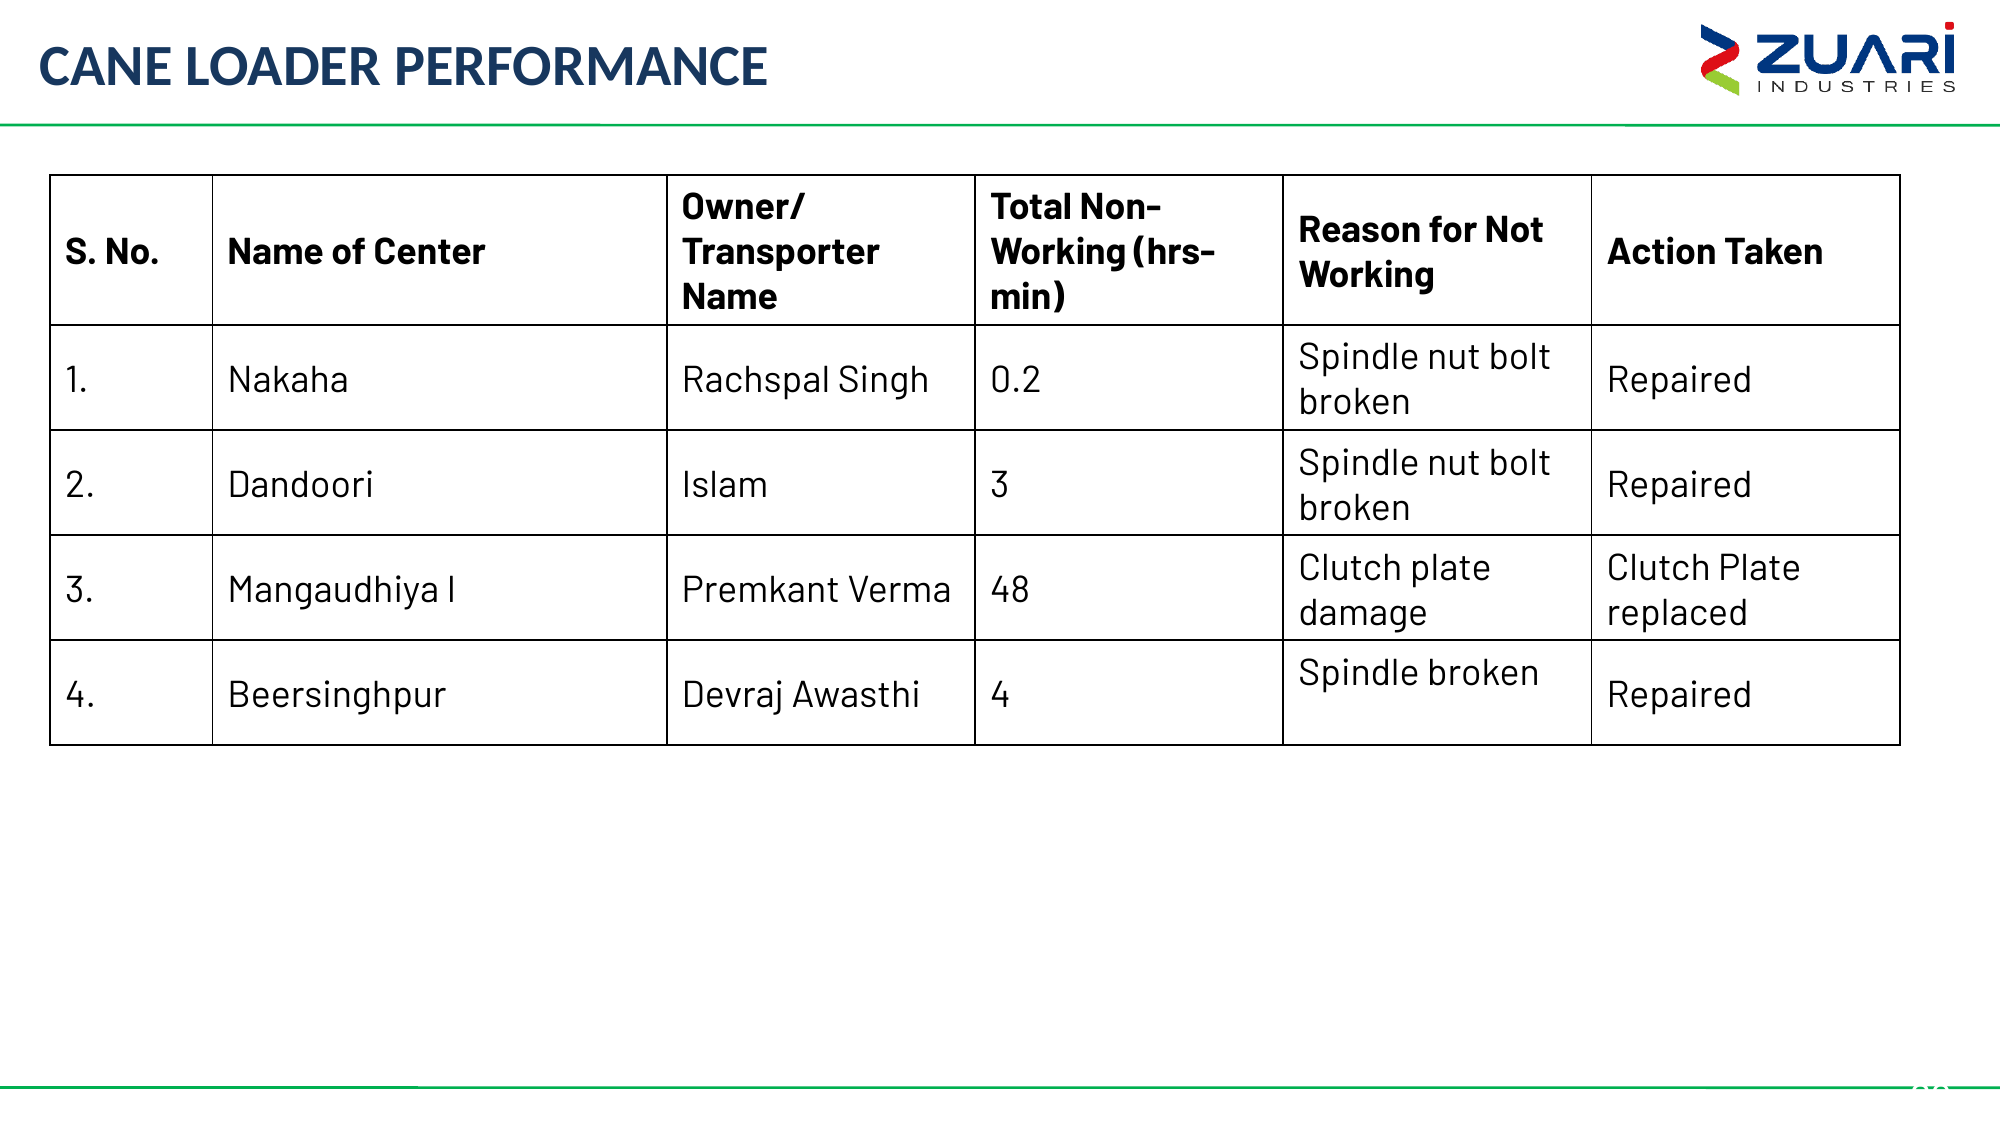

# CANE LOADER PERFORMANCE
| S. No. | Name of Center | Owner/Transporter Name | Total Non-Working (hrs-min) | Reason for Not Working | Action Taken |
| --- | --- | --- | --- | --- | --- |
| 1. | Nakaha | Rachspal Singh | 0.2 | Spindle nut bolt broken | Repaired |
| 2. | Dandoori | Islam | 3 | Spindle nut bolt broken | Repaired |
| 3. | Mangaudhiya I | Premkant Verma | 48 | Clutch plate damage | Clutch Plate replaced |
| 4. | Beersinghpur | Devraj Awasthi | 4 | Spindle broken | Repaired |
20